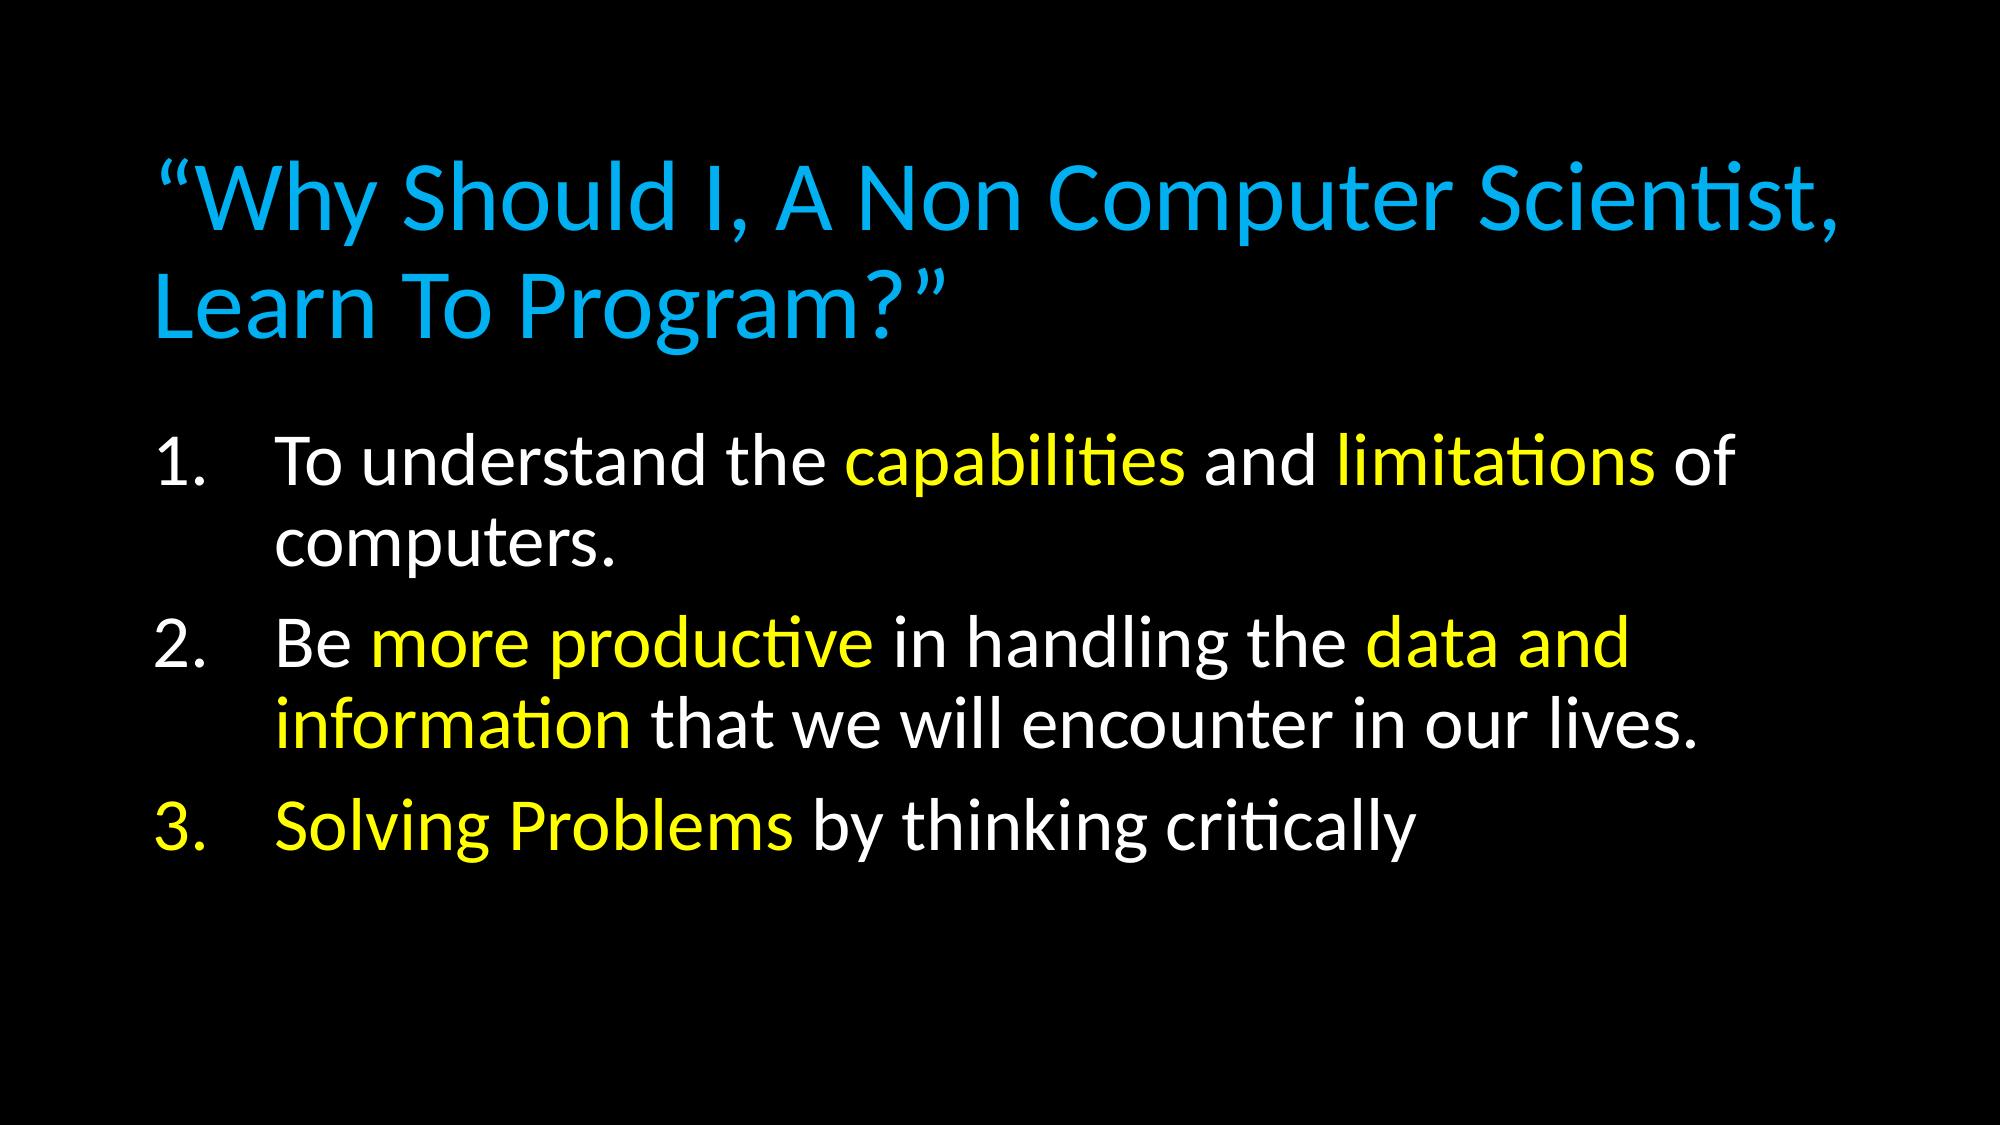

# “Why Should I, A Non Computer Scientist, Learn To Program?”
To understand the capabilities and limitations of computers.
Be more productive in handling the data and information that we will encounter in our lives.
Solving Problems by thinking critically